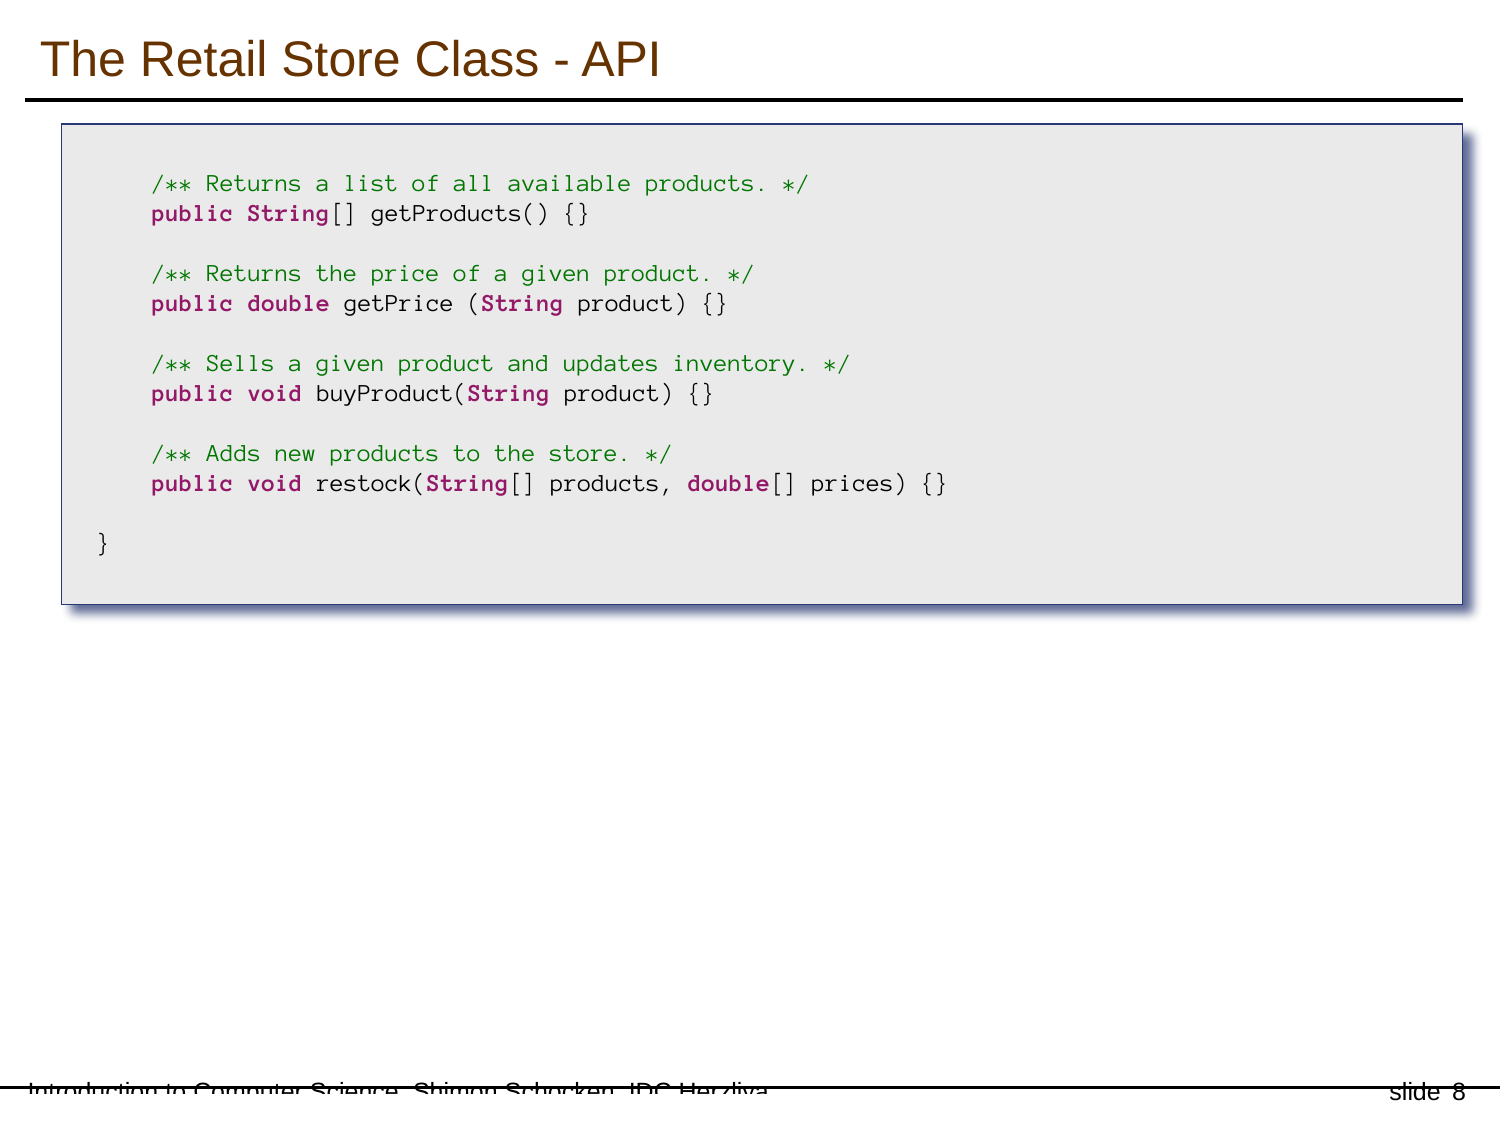

# The Retail Store Class - API
    /** Returns a list of all available products. */
    public String[] getProducts() {}

    /** Returns the price of a given product. */
    public double getPrice (String product) {}

    /** Sells a given product and updates inventory. */
    public void buyProduct(String product) {}

    /** Adds new products to the store. */
    public void restock(String[] products, double[] prices) {}

}